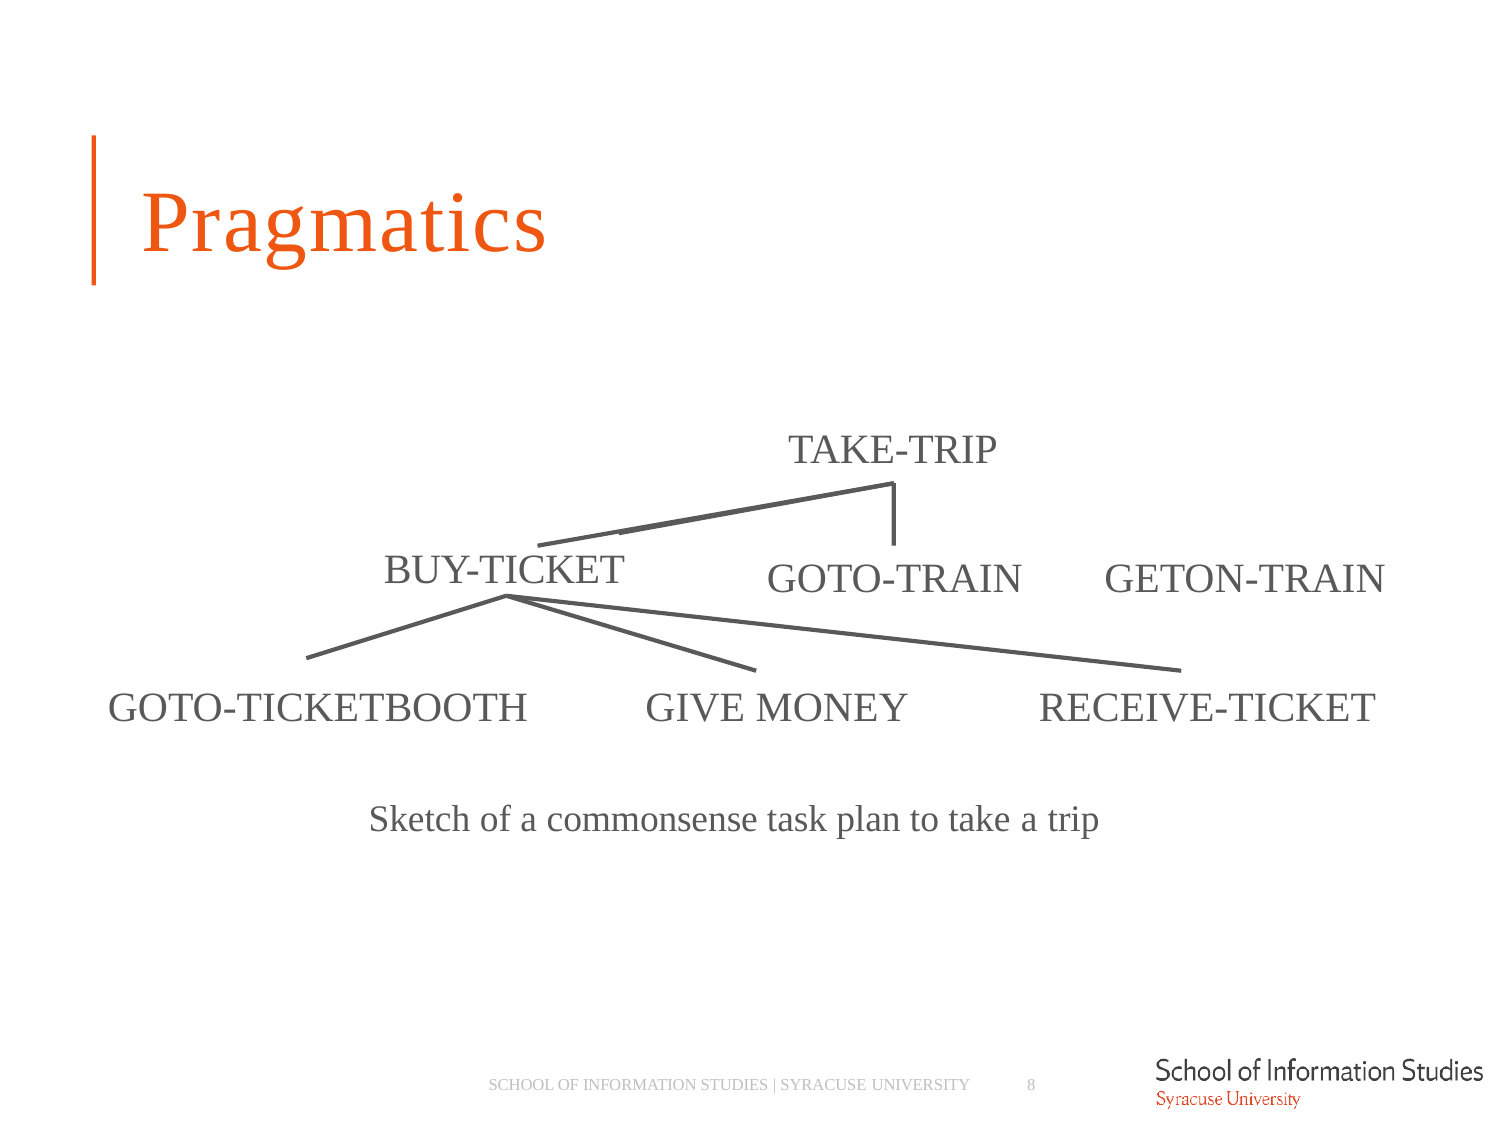

# Pragmatics
TAKE-TRIP

BUY-TICKET
GOTO-TRAIN
GETON-TRAIN

GOTO-TICKETBOOTH	GIVE MONEY	RECEIVE-TICKET

Sketch of a commonsense task plan to take a trip
SCHOOL OF INFORMATION STUDIES | SYRACUSE UNIVERSITY
8